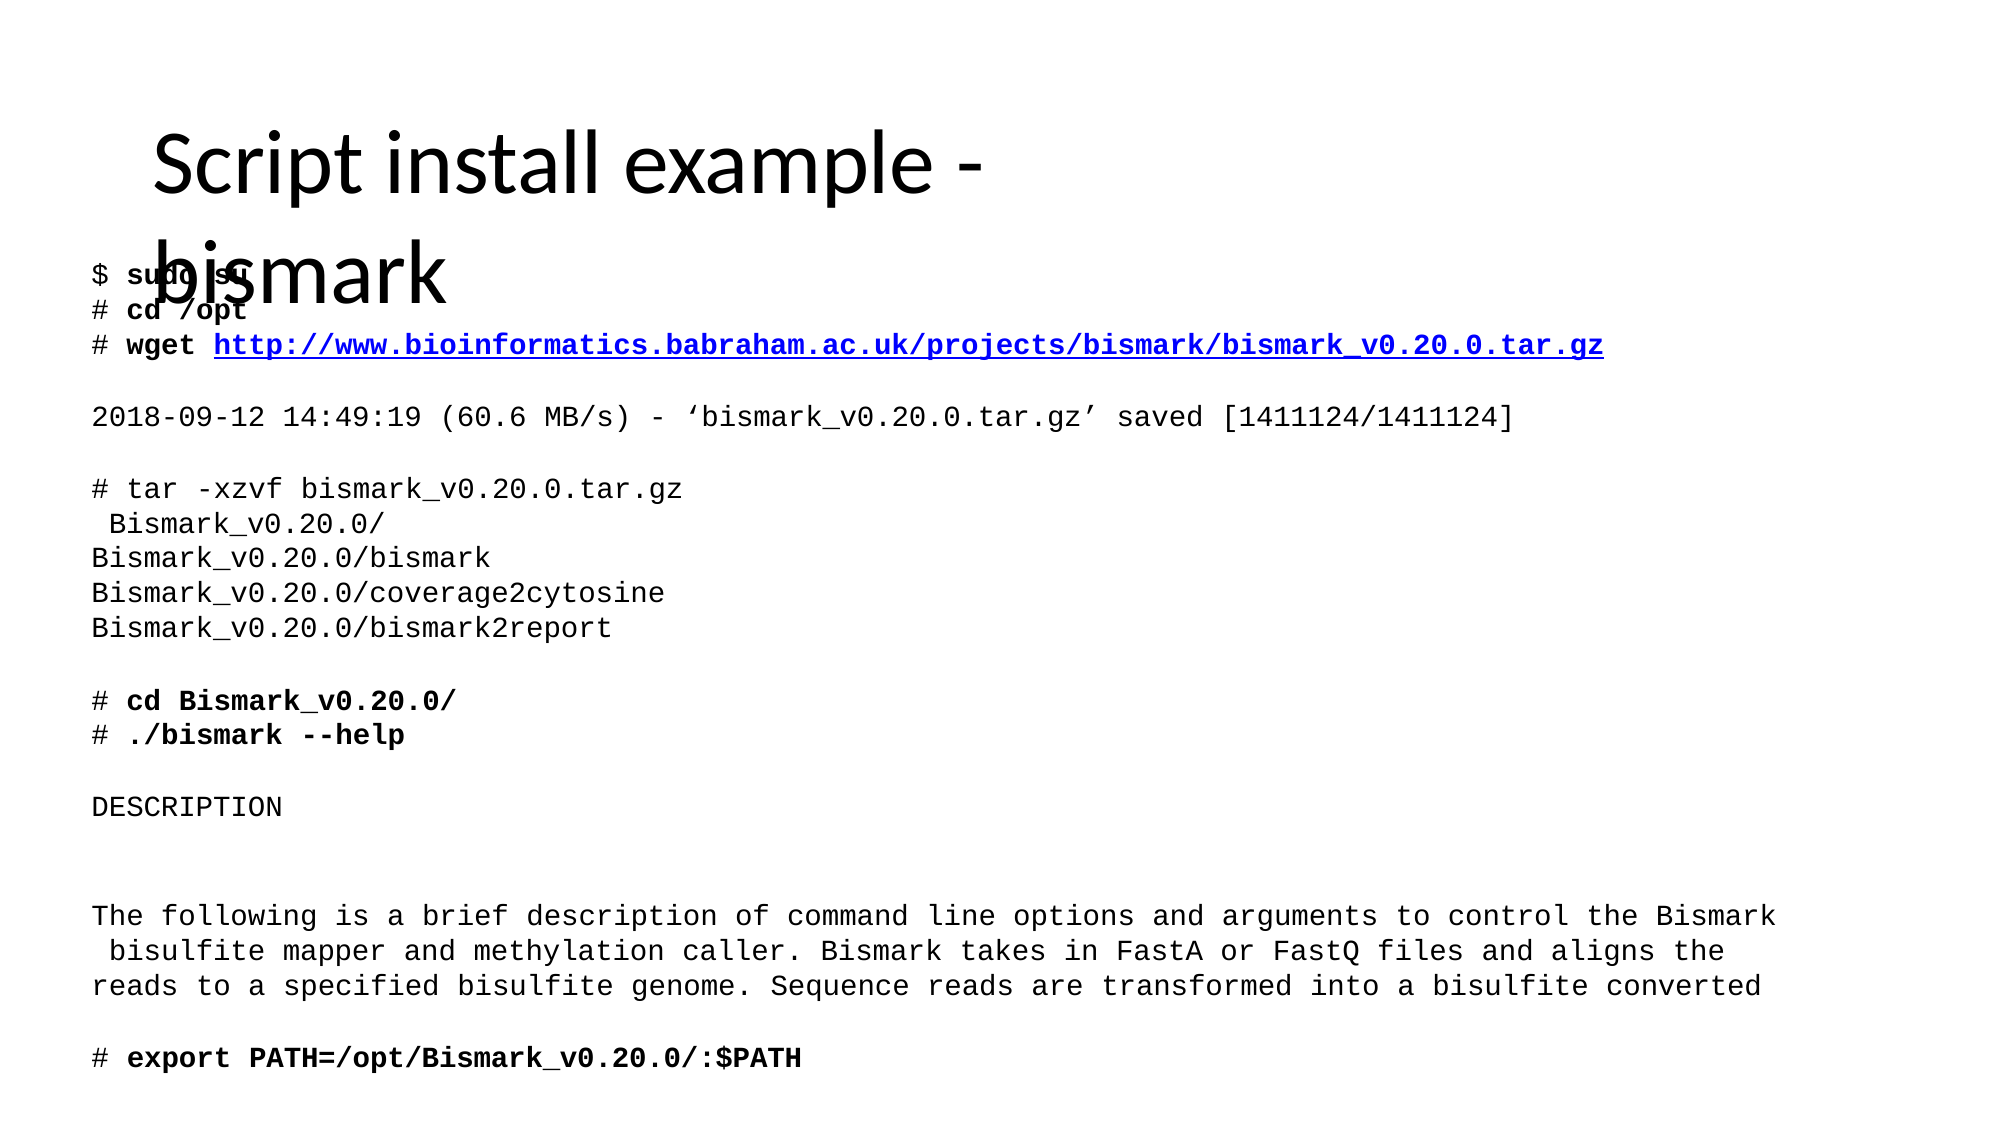

# Script install example - bismark
$ sudo su
# cd /opt
# wget http://www.bioinformatics.babraham.ac.uk/projects/bismark/bismark_v0.20.0.tar.gz

2018-09-12 14:49:19 (60.6 MB/s) - ‘bismark_v0.20.0.tar.gz’ saved [1411124/1411124]

# tar -xzvf bismark_v0.20.0.tar.gz  Bismark_v0.20.0/  Bismark_v0.20.0/bismark  Bismark_v0.20.0/coverage2cytosine  Bismark_v0.20.0/bismark2report

# cd Bismark_v0.20.0/
# ./bismark --help

DESCRIPTION

The following is a brief description of command line options and arguments to control the Bismark  bisulfite mapper and methylation caller. Bismark takes in FastA or FastQ files and aligns the  reads to a specified bisulfite genome. Sequence reads are transformed into a bisulfite converted

# export PATH=/opt/Bismark_v0.20.0/:$PATH